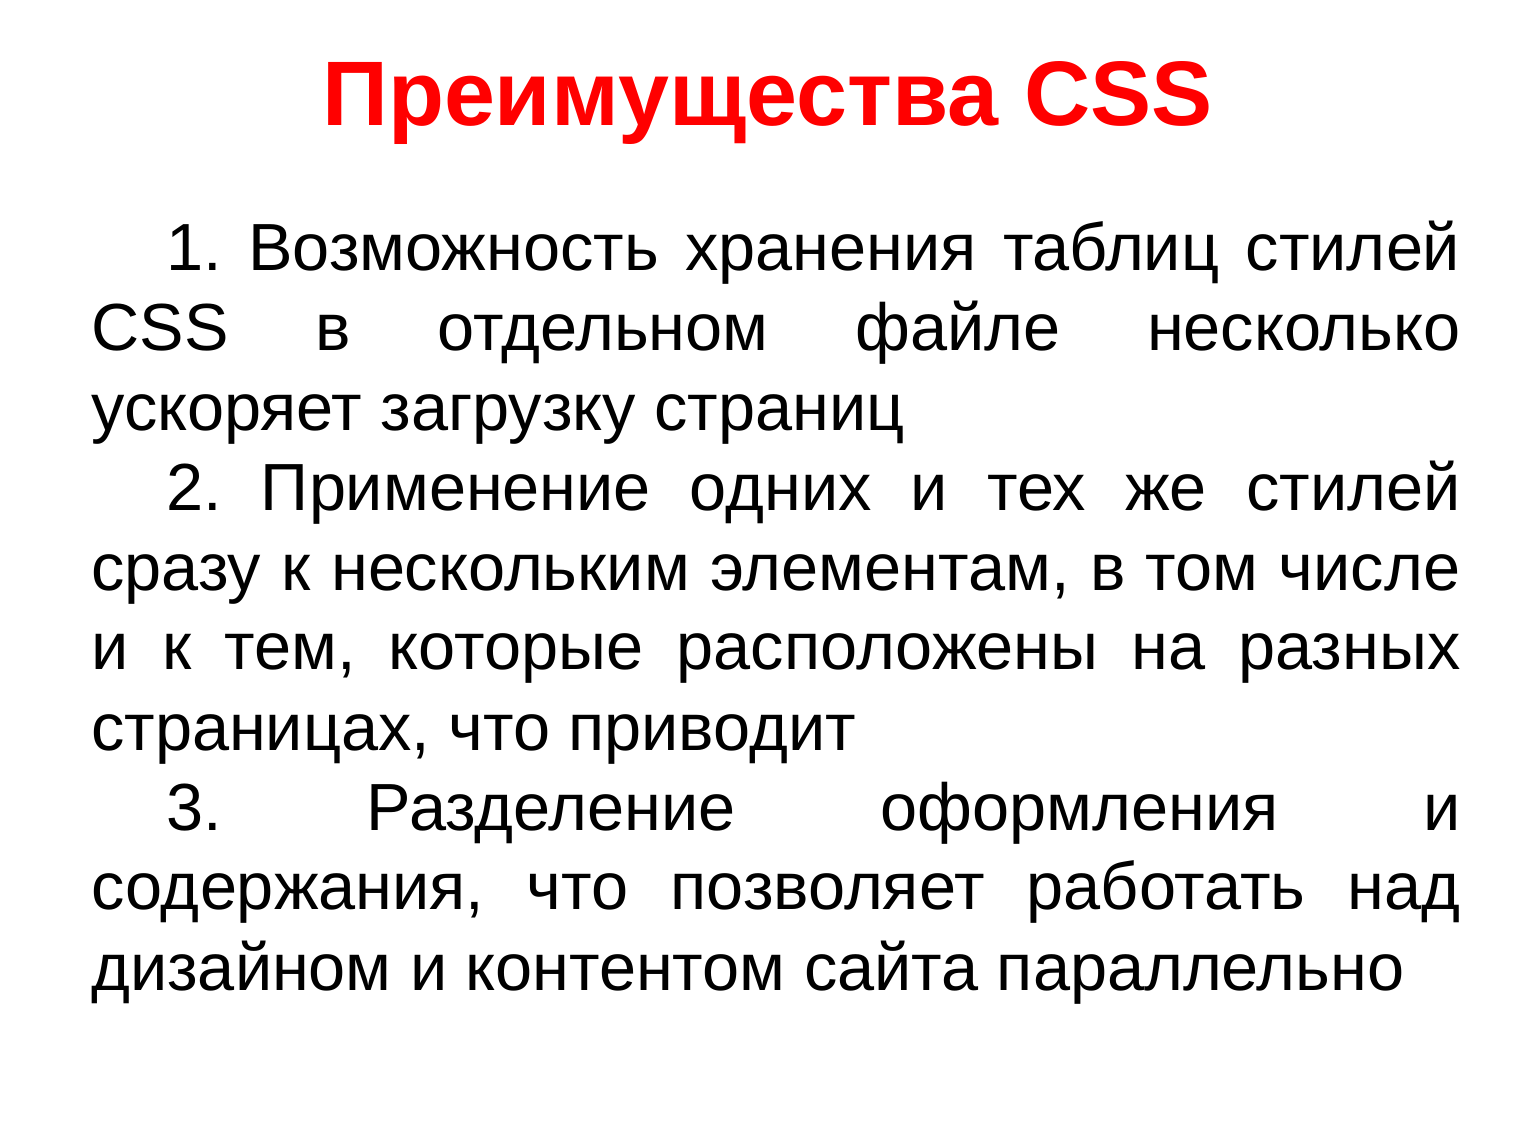

# Преимущества CSS

1. Возможность хранения таблиц стилей CSS в отдельном файле несколько ускоряет загрузку страниц
2. Применение одних и тех же стилей сразу к нескольким элементам, в том числе и к тем, которые расположены на разных страницах, что приводит
3. Разделение оформления и содержания, что позволяет работать над дизайном и контентом сайта параллельно